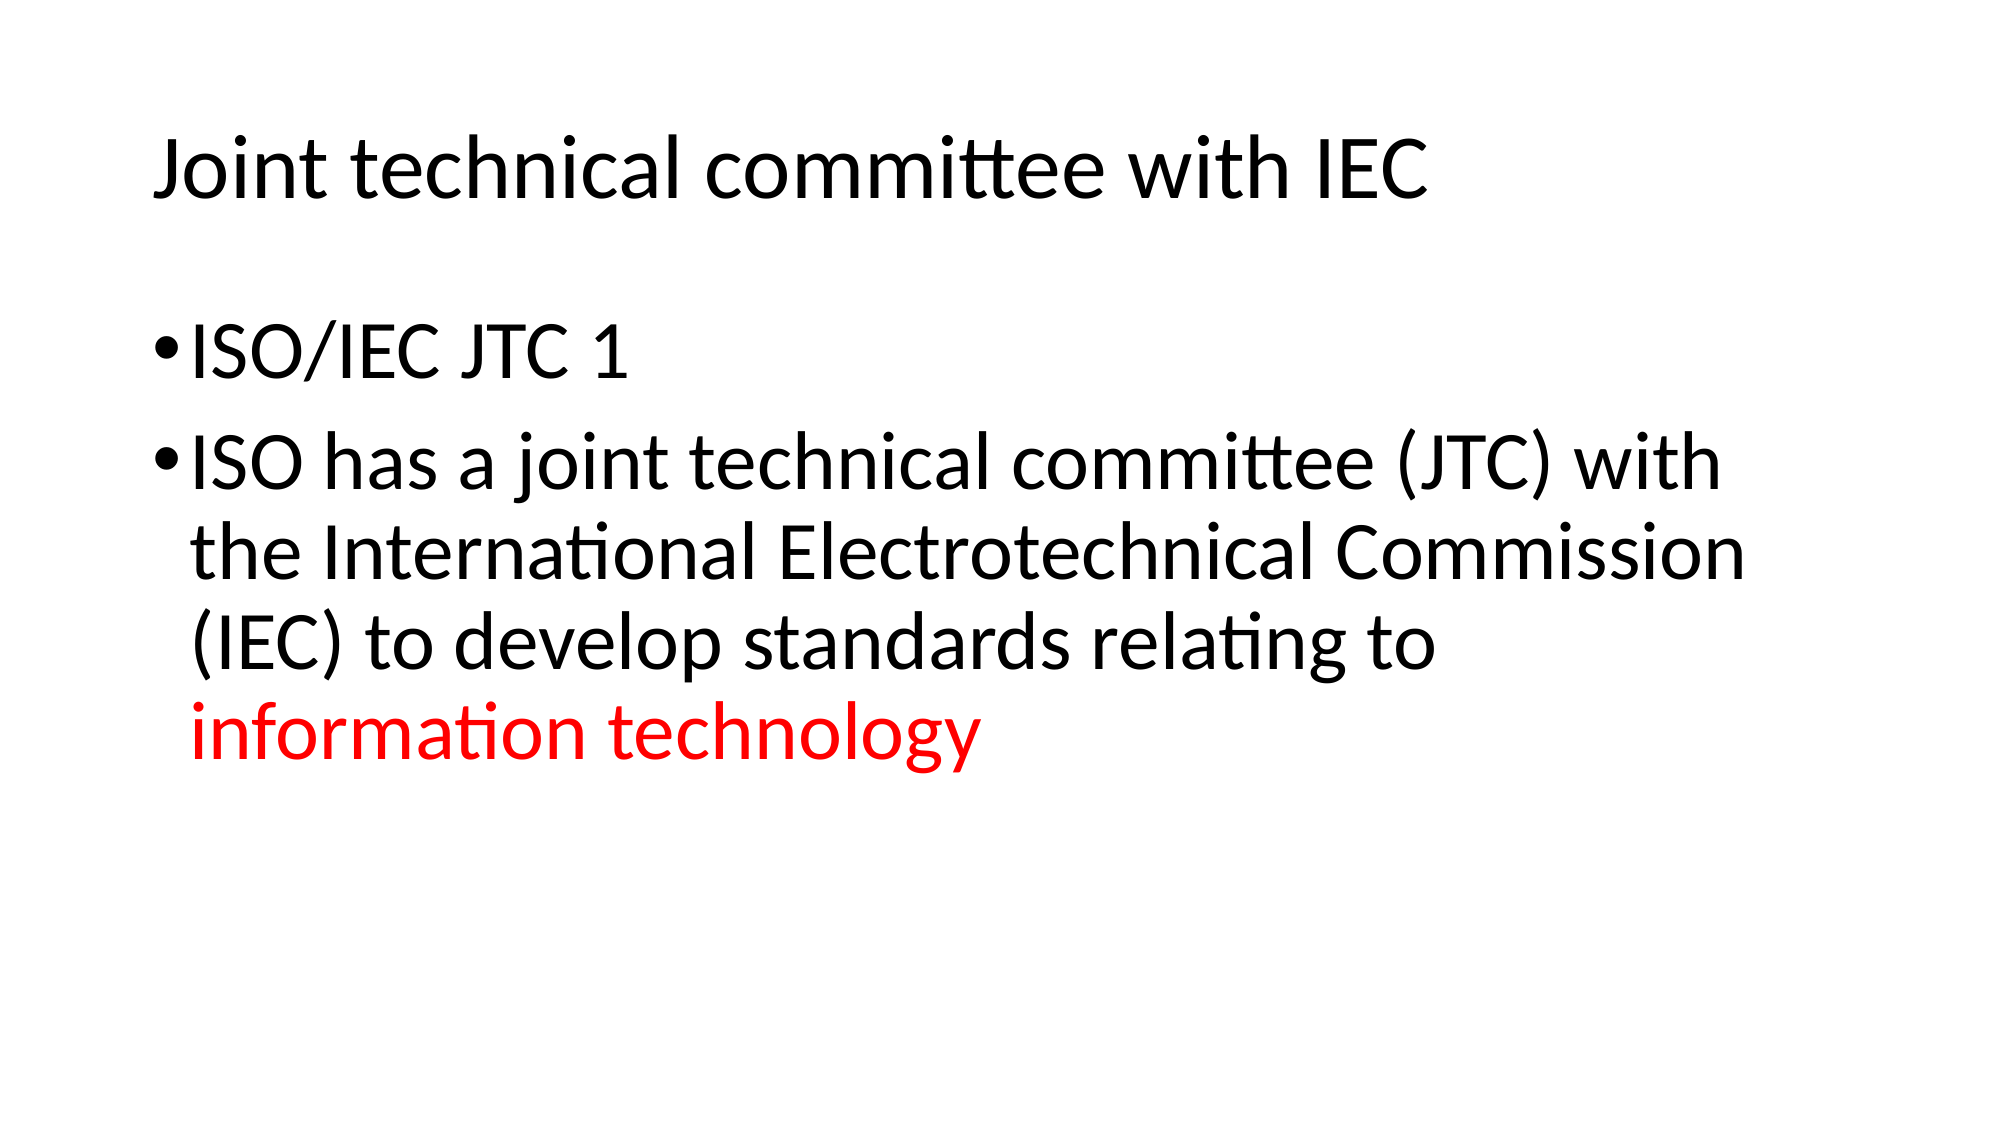

# Joint technical committee with IEC
ISO/IEC JTC 1
ISO has a joint technical committee (JTC) with the International Electrotechnical Commission (IEC) to develop standards relating to information technology